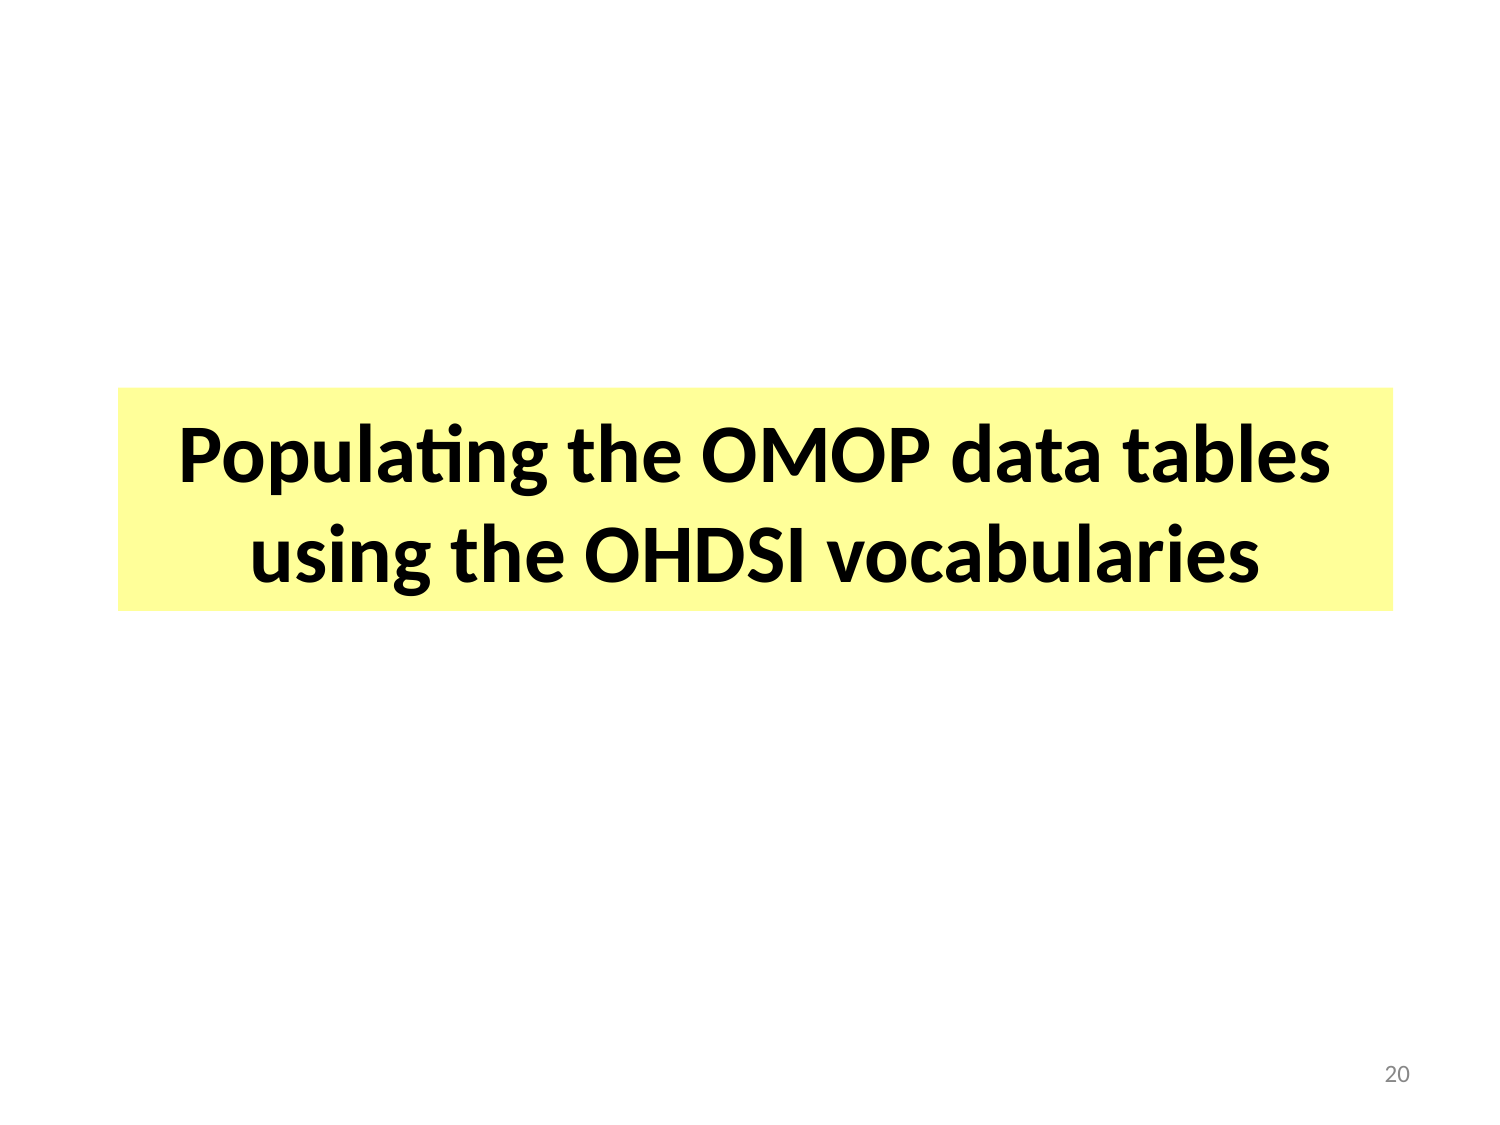

# Populating the OMOP data tables using the OHDSI vocabularies

20